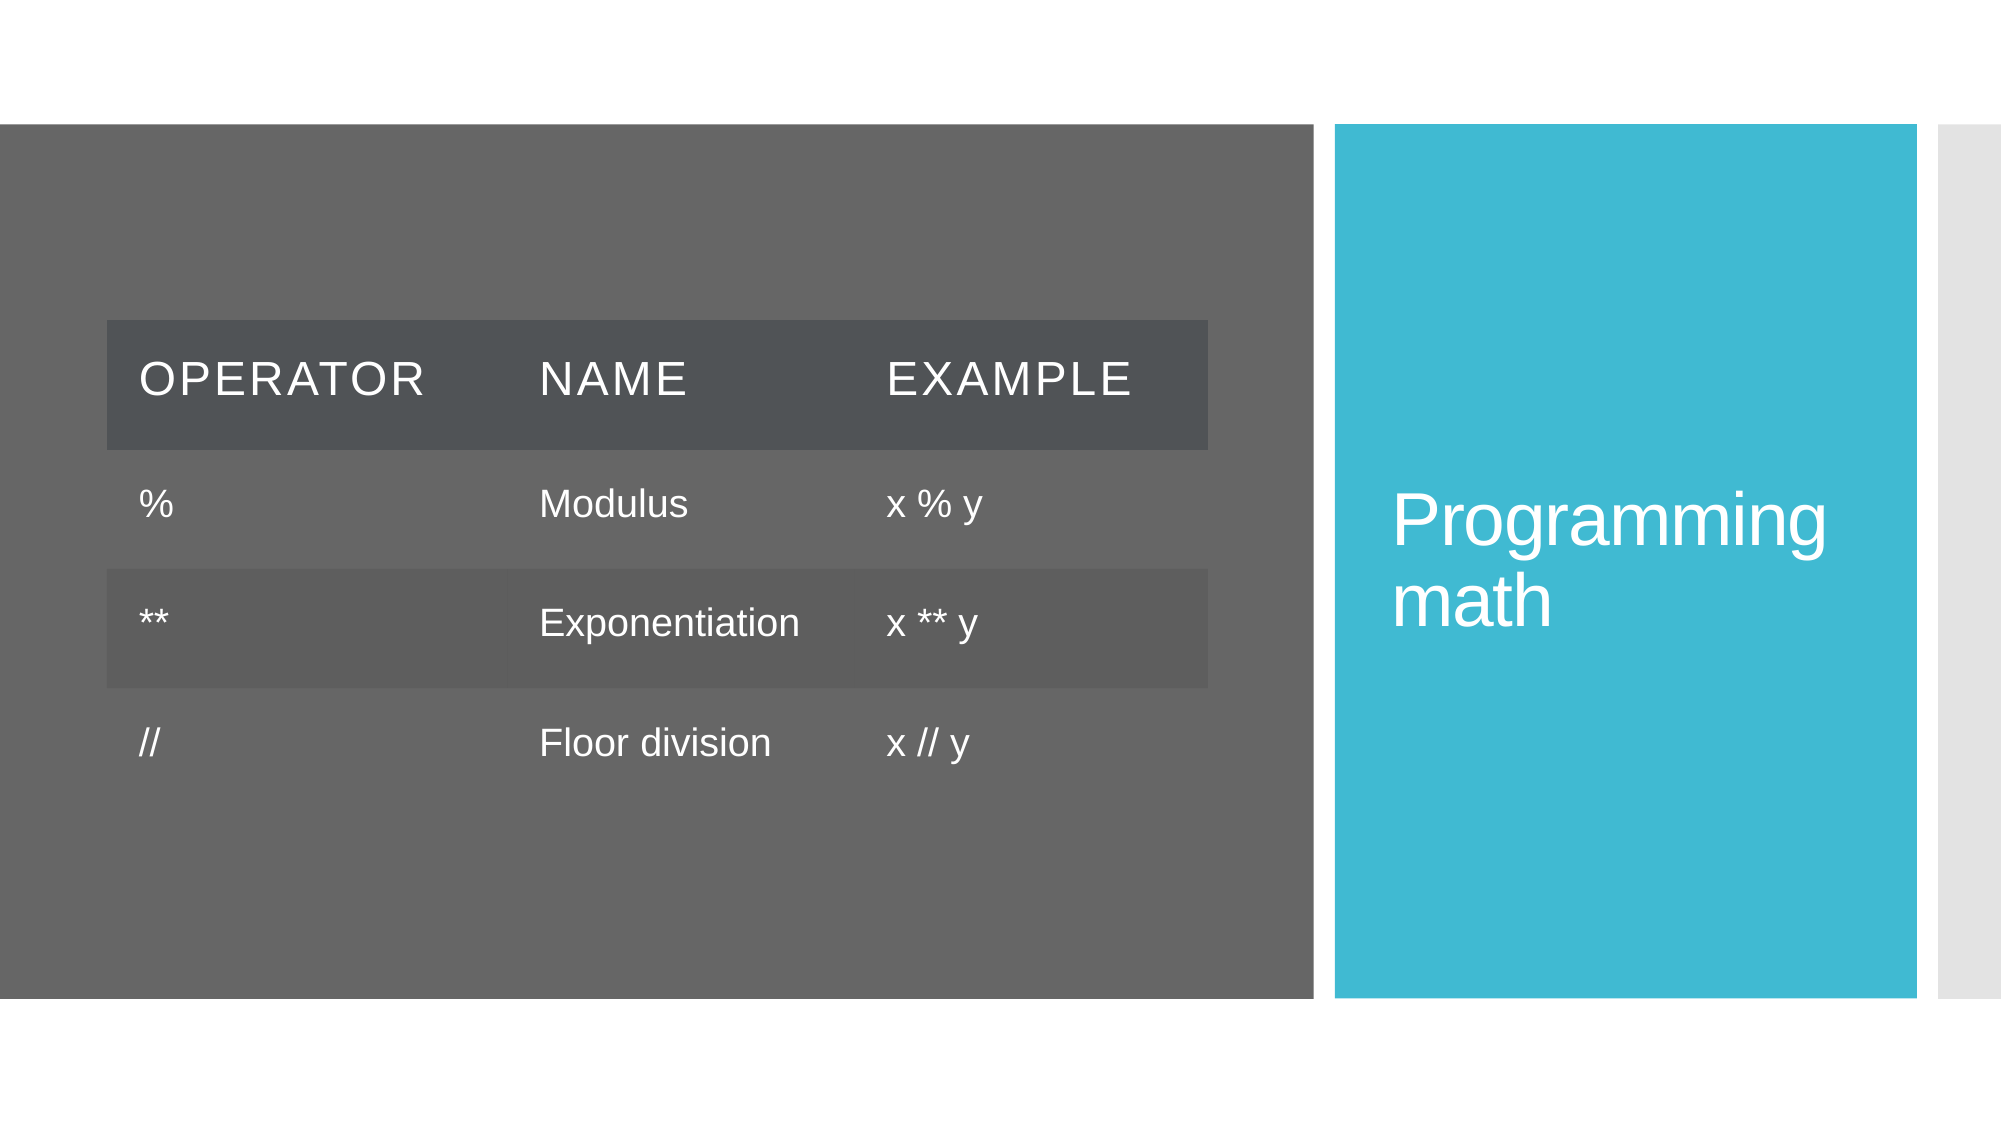

# Programming math
| Operator | Name | Example |
| --- | --- | --- |
| % | Modulus | x % y |
| \*\* | Exponentiation | x \*\* y |
| // | Floor division | x // y |